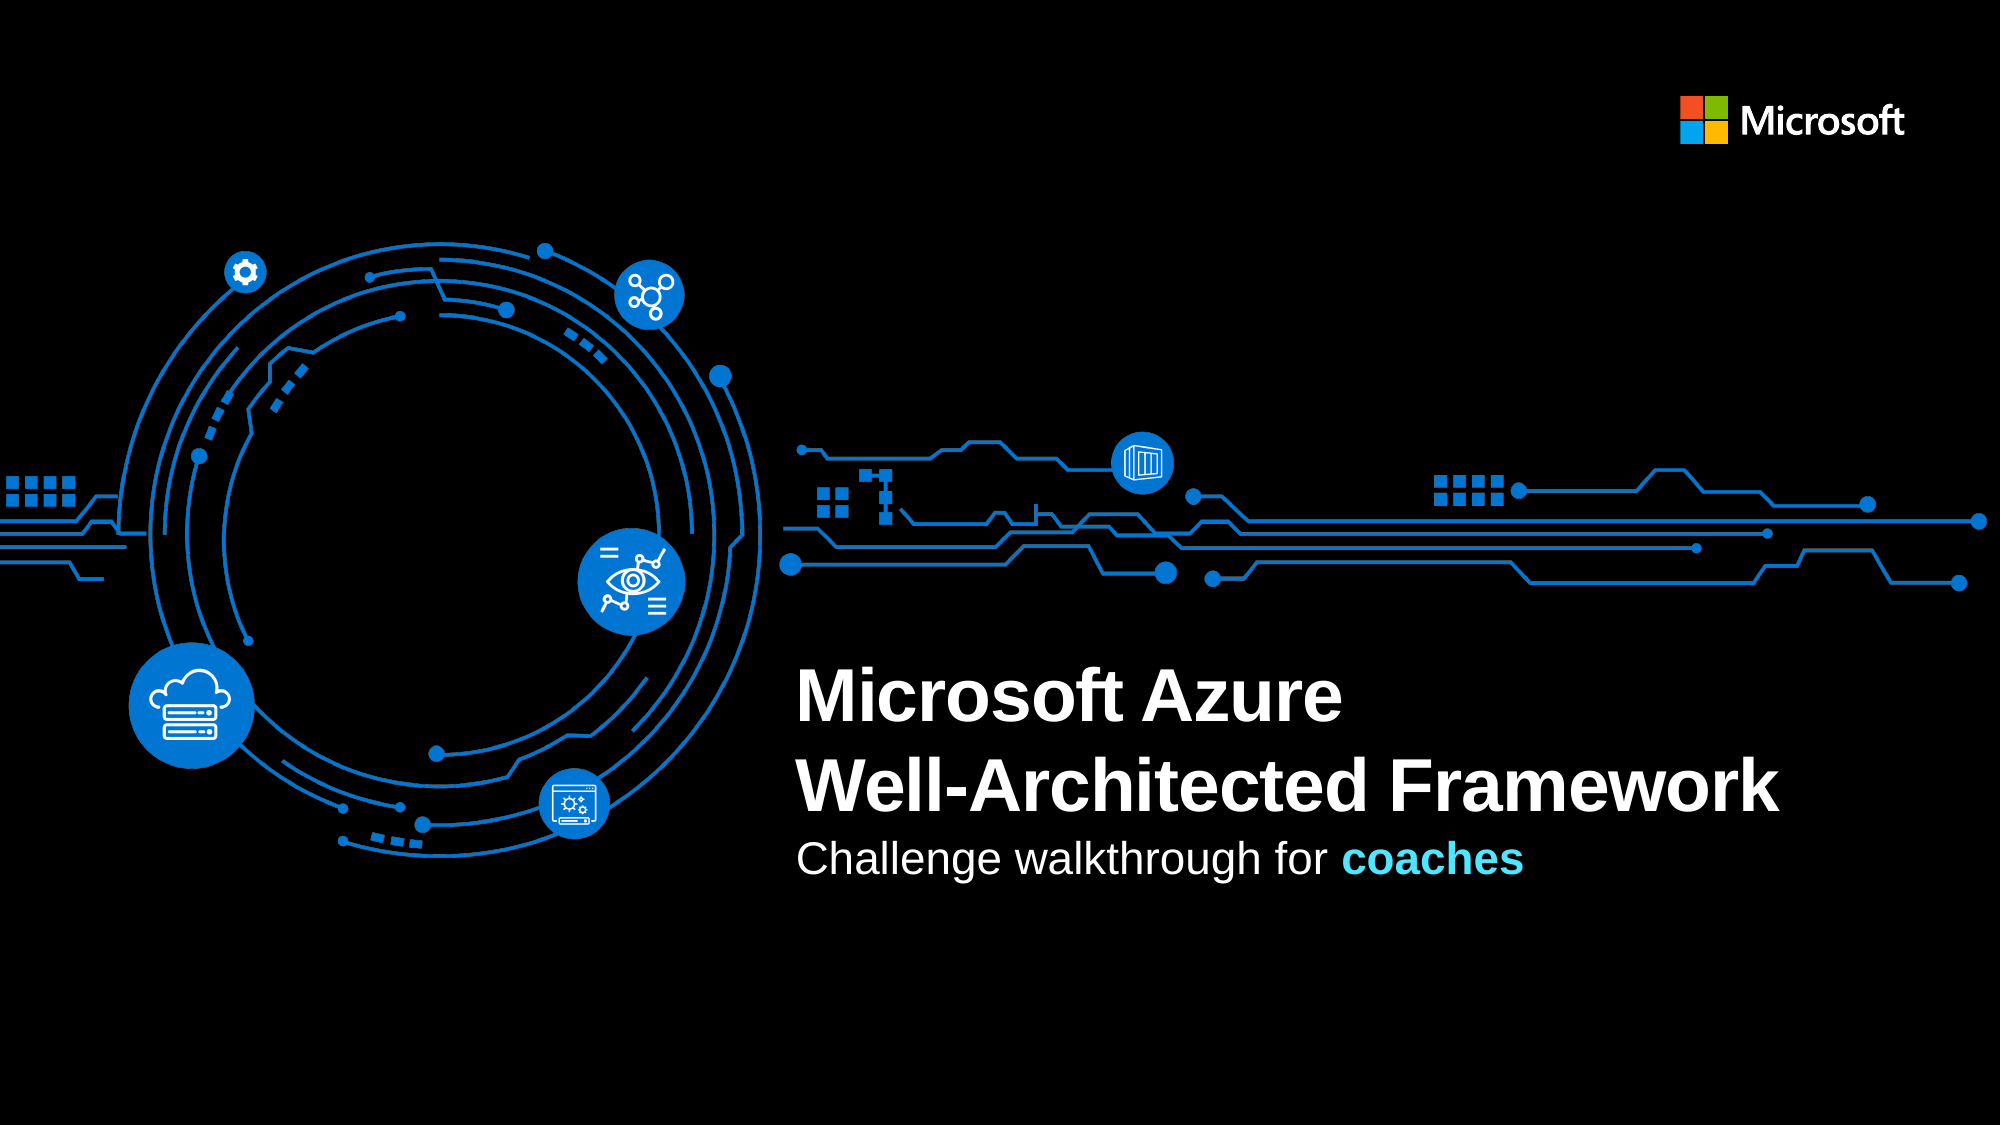

# Microsoft Azure Well-Architected Framework
Challenge walkthrough for coaches